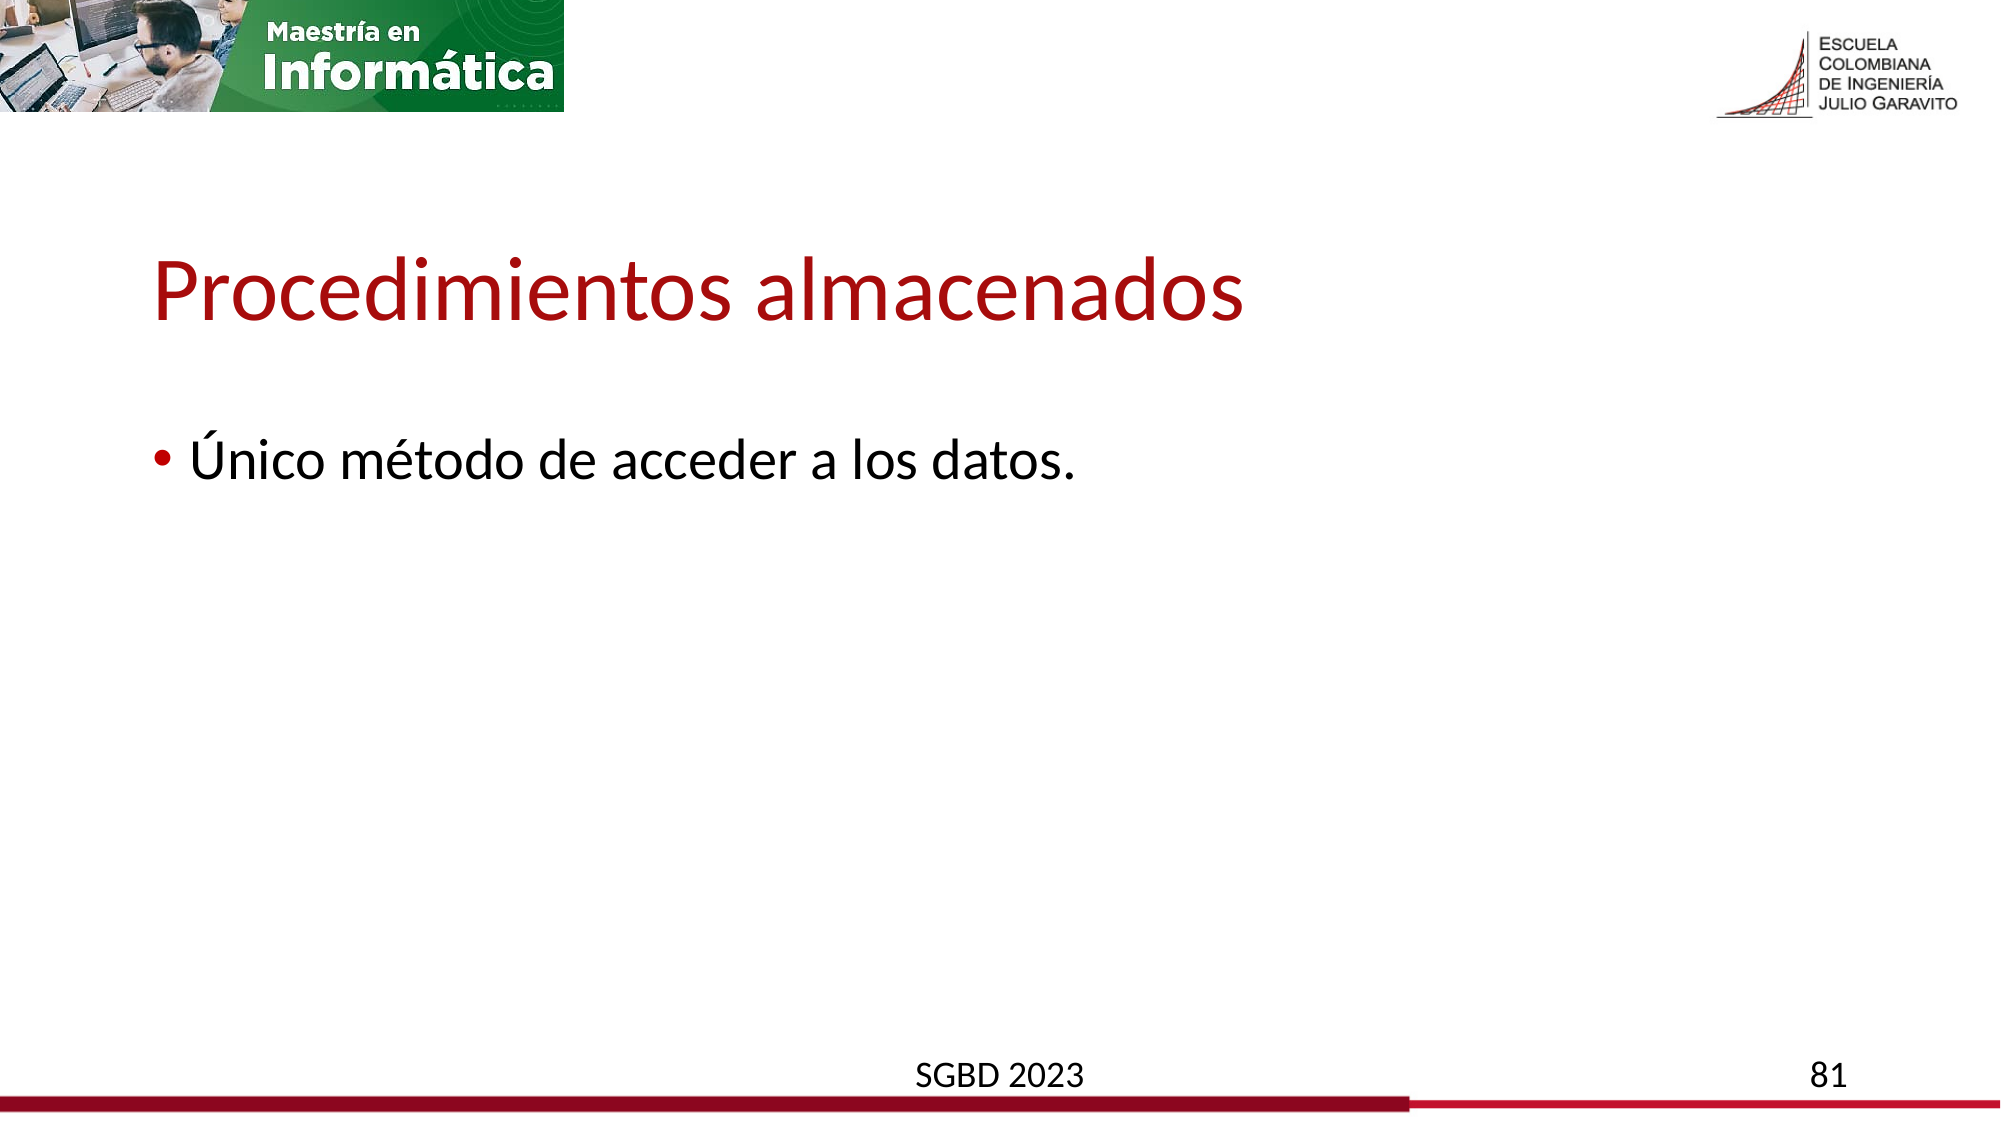

# Procedimientos almacenados
Único método de acceder a los datos.
SGBD 2023
81